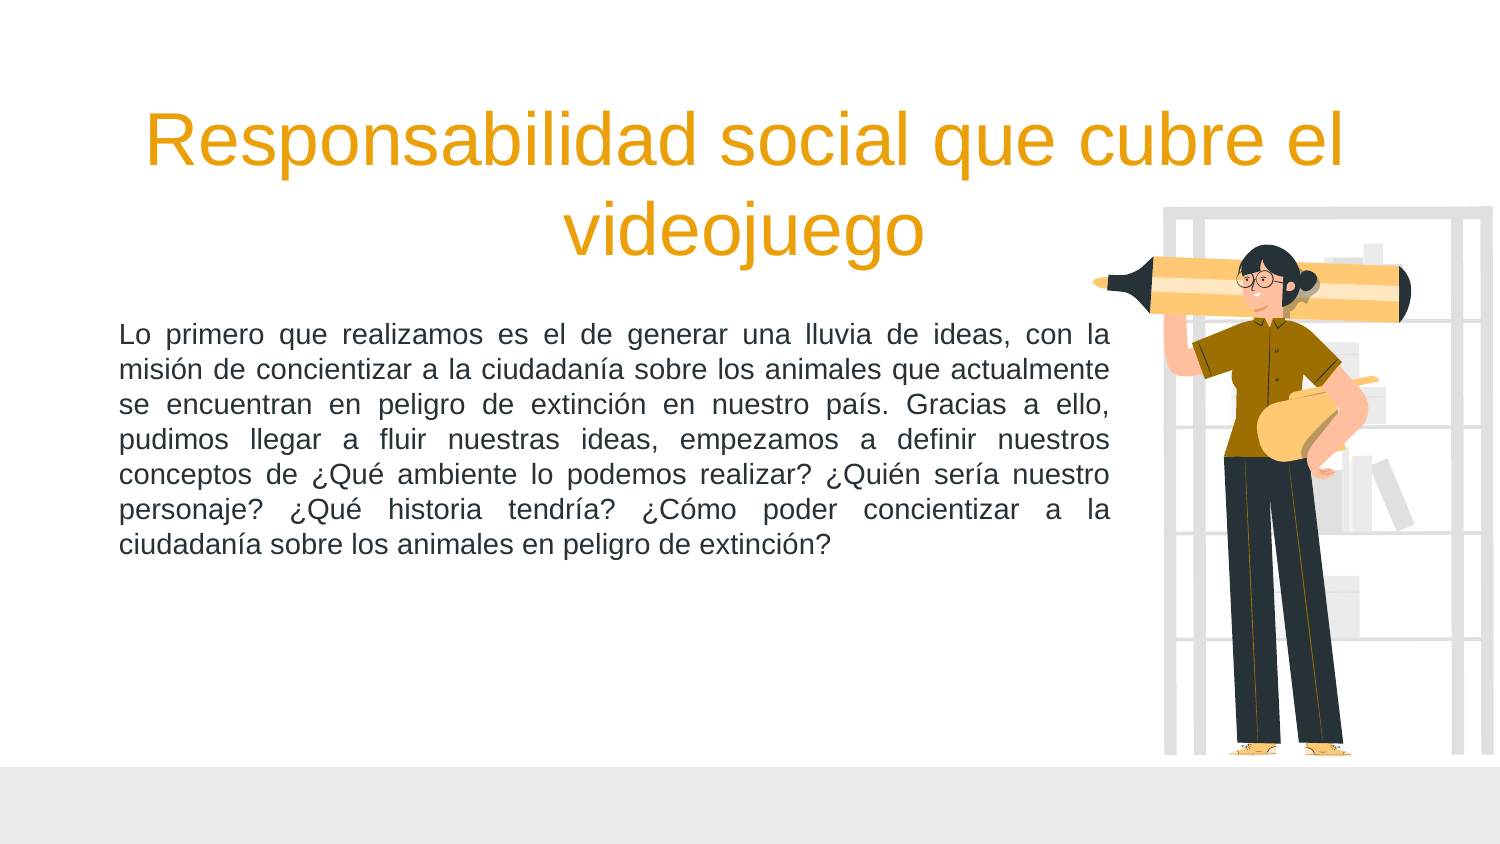

# Responsabilidad social que cubre el videojuego

Lo primero que realizamos es el de generar una lluvia de ideas, con la misión de concientizar a la ciudadanía sobre los animales que actualmente se encuentran en peligro de extinción en nuestro país. Gracias a ello, pudimos llegar a fluir nuestras ideas, empezamos a definir nuestros conceptos de ¿Qué ambiente lo podemos realizar? ¿Quién sería nuestro personaje? ¿Qué historia tendría? ¿Cómo poder concientizar a la ciudadanía sobre los animales en peligro de extinción?